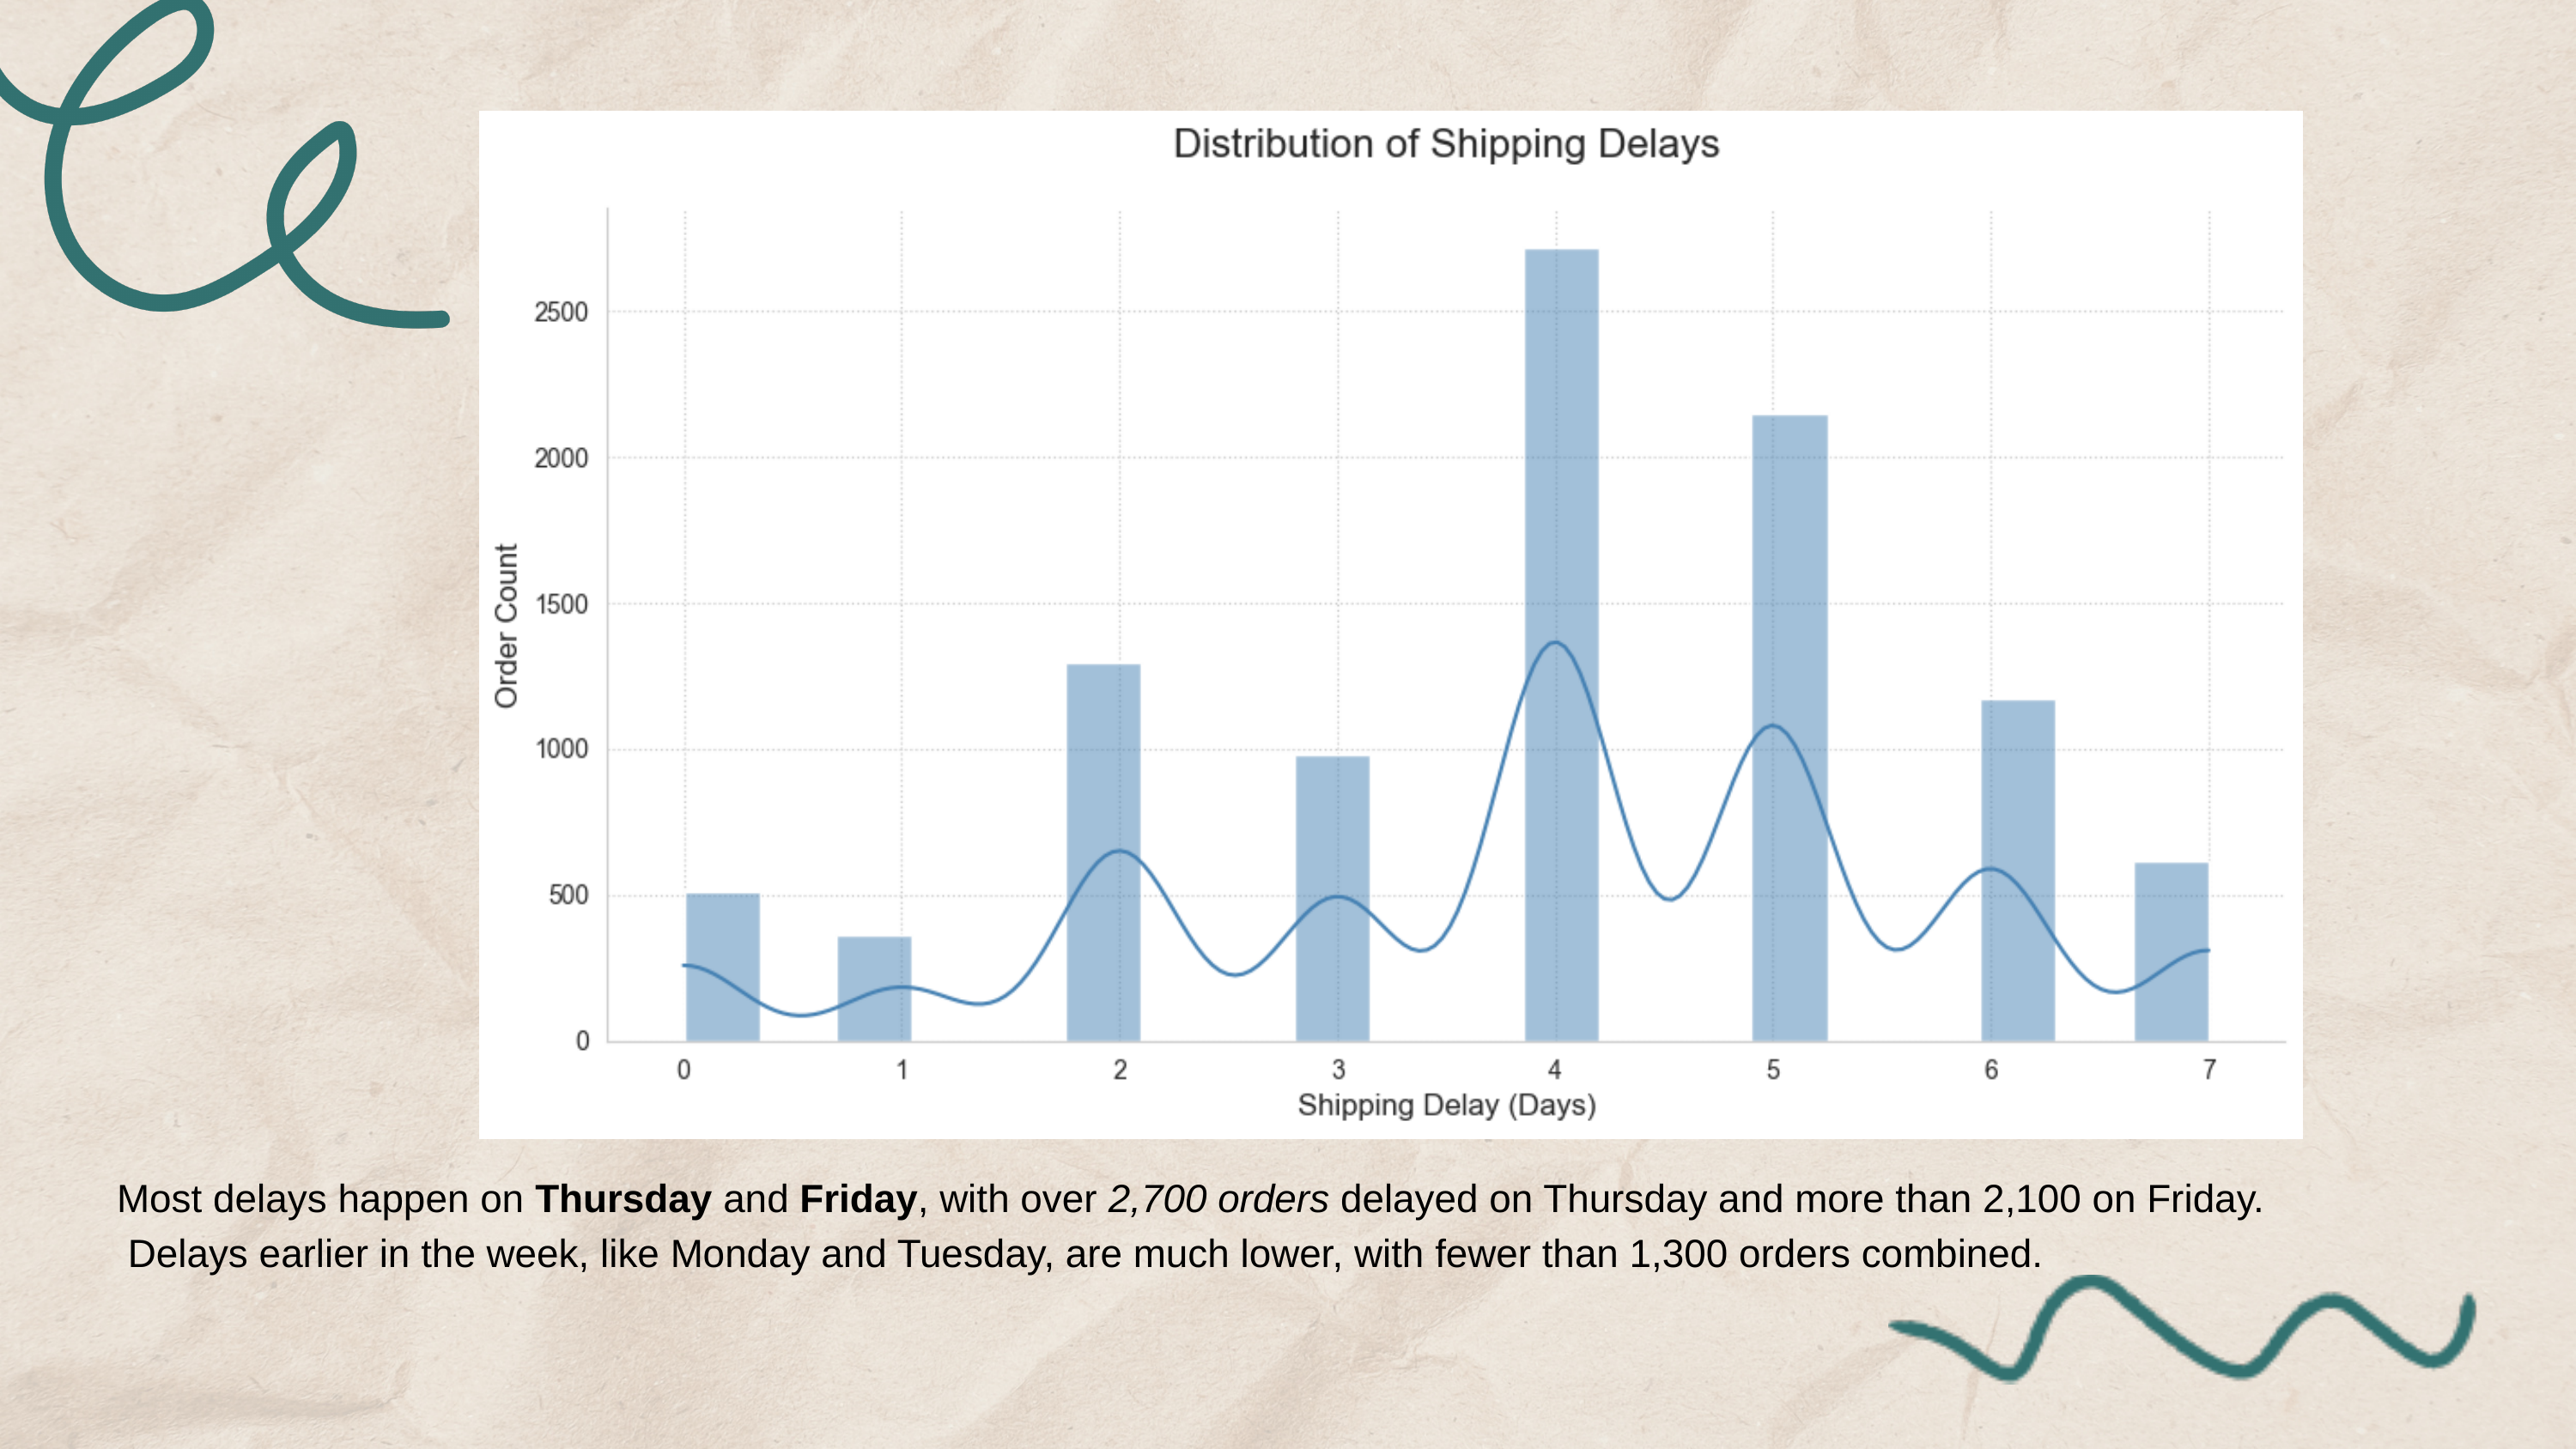

Most delays happen on Thursday and Friday, with over 2,700 orders delayed on Thursday and more than 2,100 on Friday.
 Delays earlier in the week, like Monday and Tuesday, are much lower, with fewer than 1,300 orders combined.